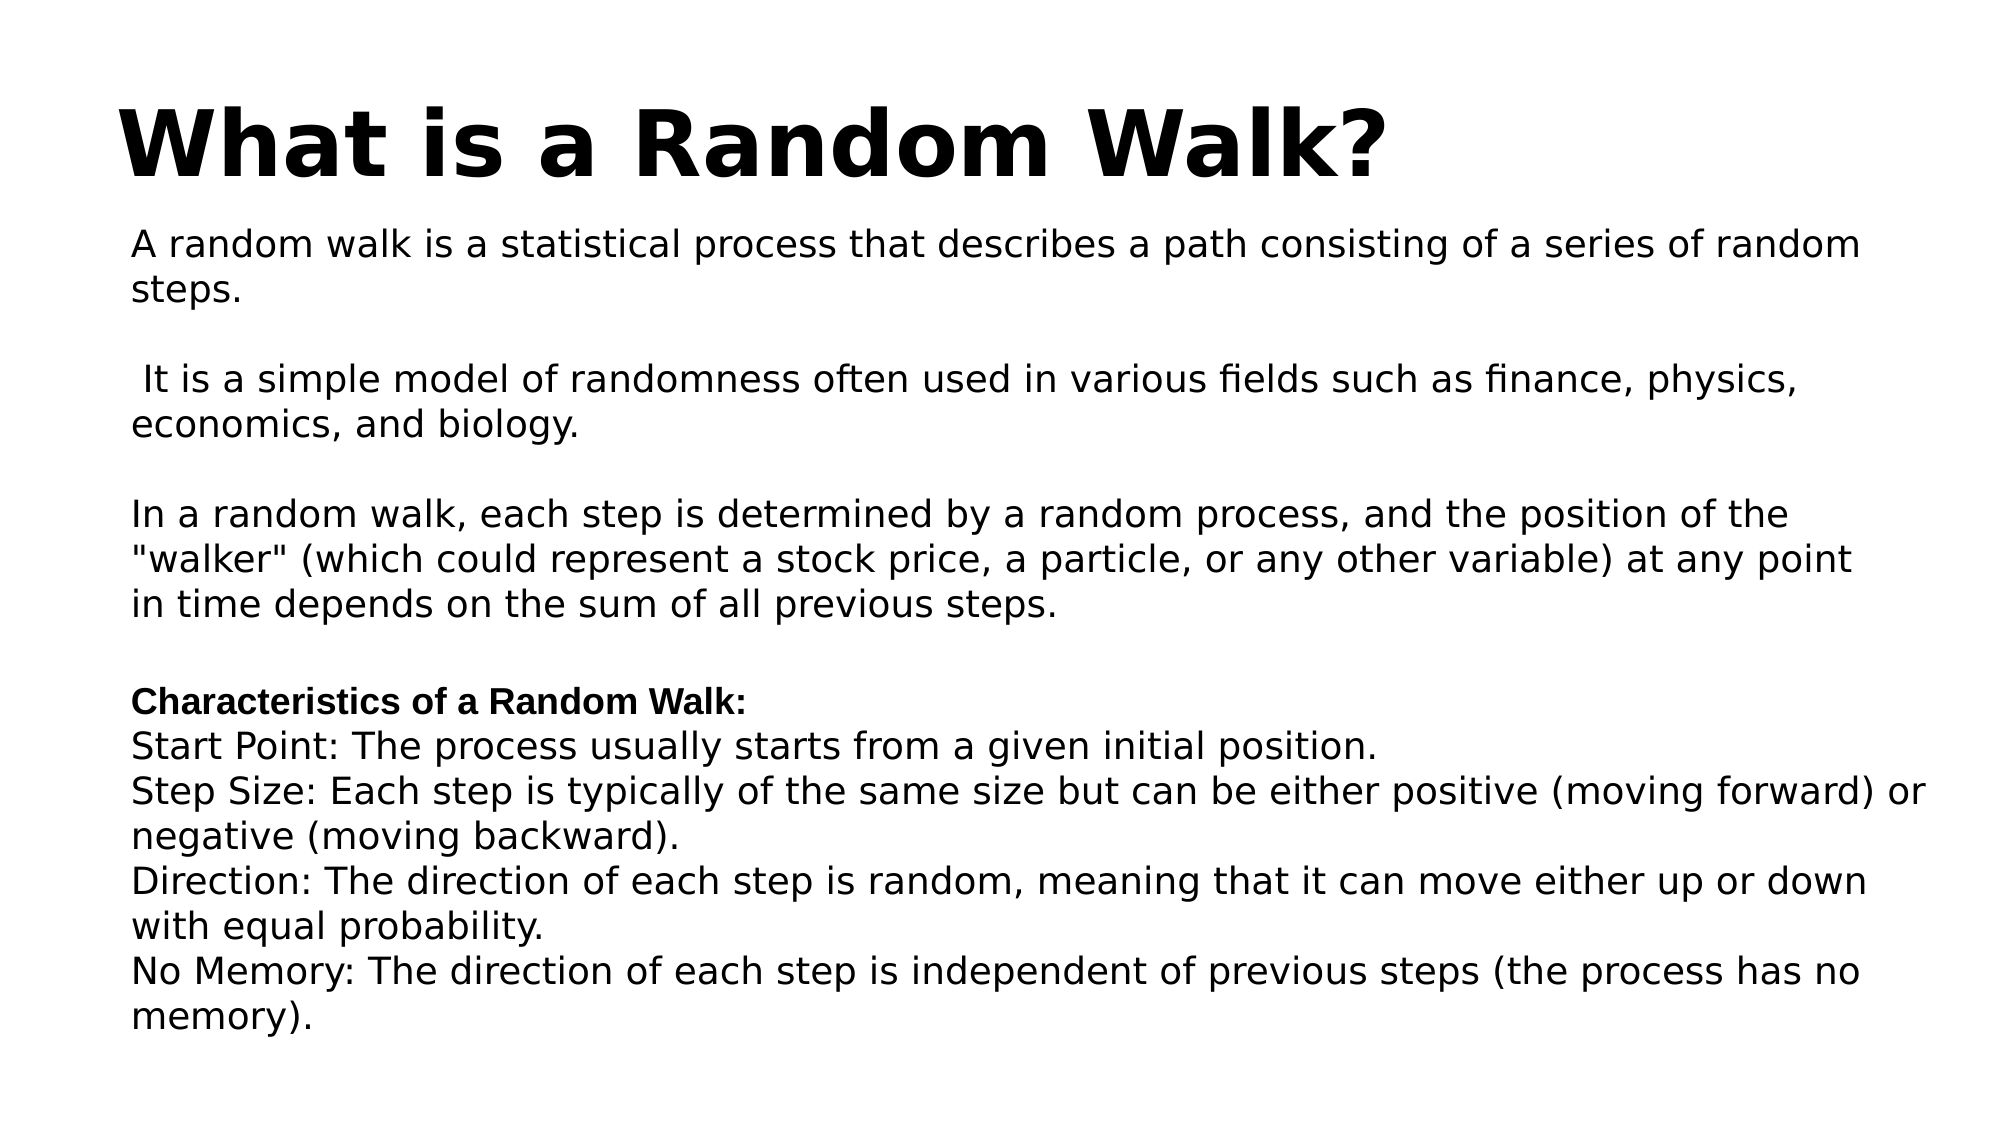

# What is a Random Walk?
A random walk is a statistical process that describes a path consisting of a series of random steps.

 It is a simple model of randomness often used in various fields such as finance, physics, economics, and biology.

In a random walk, each step is determined by a random process, and the position of the "walker" (which could represent a stock price, a particle, or any other variable) at any point in time depends on the sum of all previous steps.
Characteristics of a Random Walk:
Start Point: The process usually starts from a given initial position.
Step Size: Each step is typically of the same size but can be either positive (moving forward) or negative (moving backward).
Direction: The direction of each step is random, meaning that it can move either up or down with equal probability.
No Memory: The direction of each step is independent of previous steps (the process has no memory).